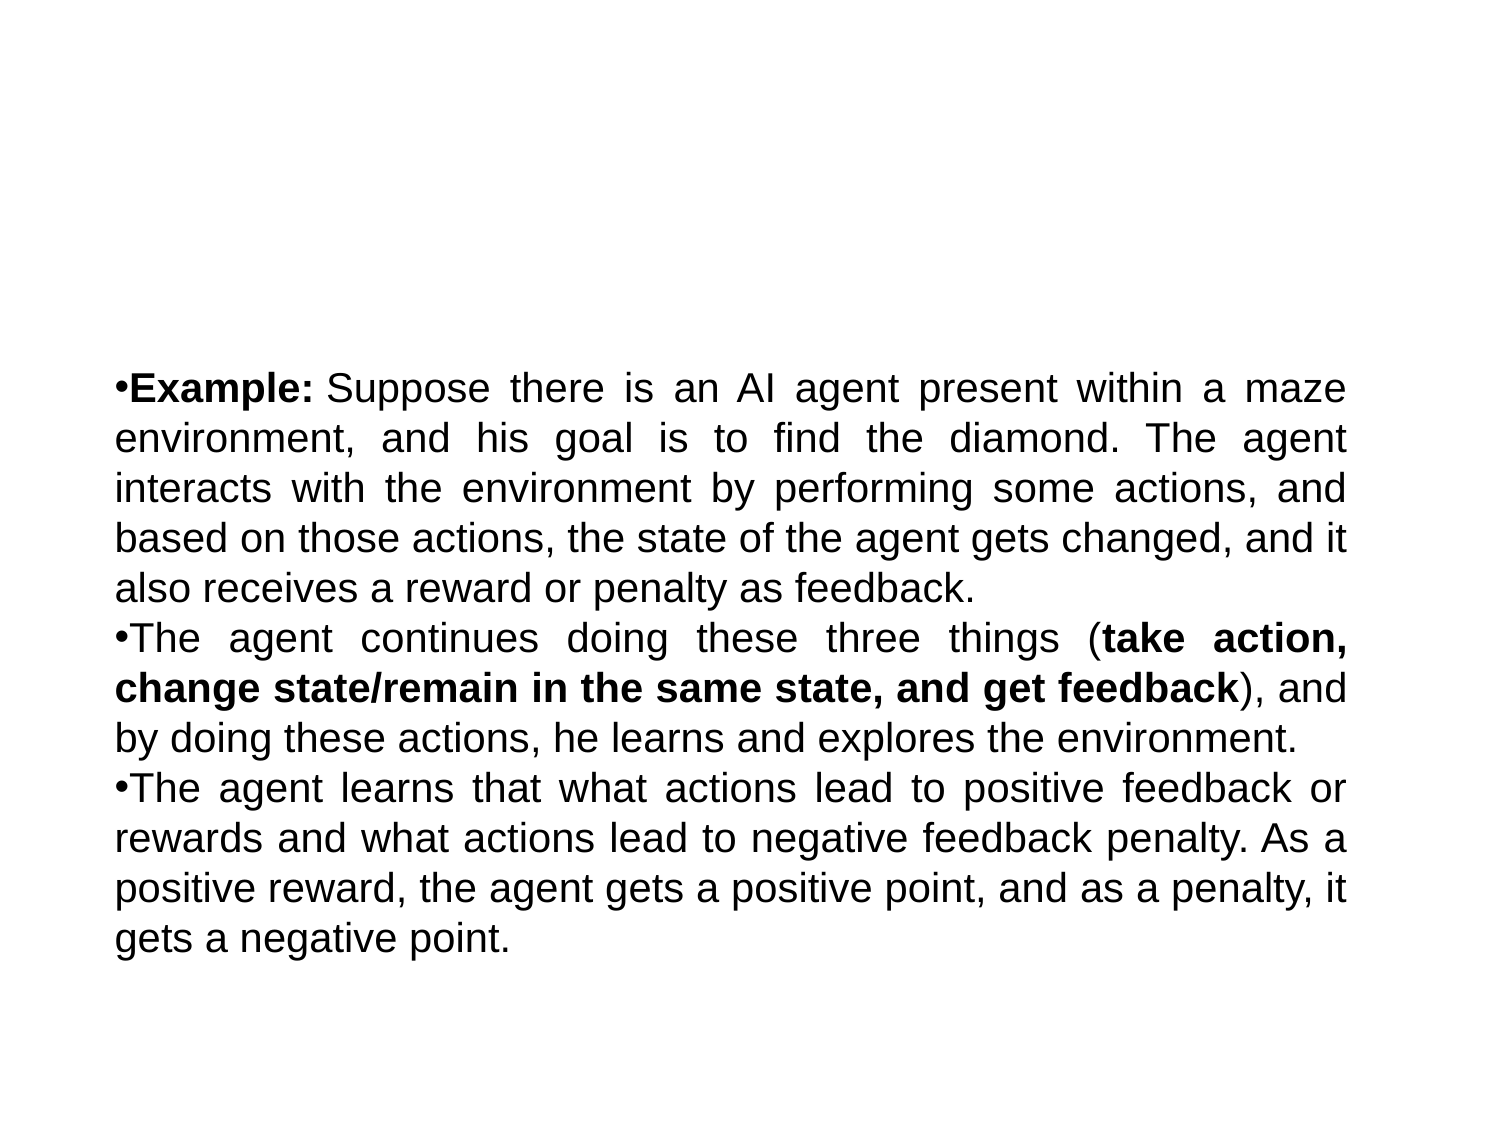

#

Example: Suppose there is an AI agent present within a maze environment, and his goal is to find the diamond. The agent interacts with the environment by performing some actions, and based on those actions, the state of the agent gets changed, and it also receives a reward or penalty as feedback.
The agent continues doing these three things (take action, change state/remain in the same state, and get feedback), and by doing these actions, he learns and explores the environment.
The agent learns that what actions lead to positive feedback or rewards and what actions lead to negative feedback penalty. As a positive reward, the agent gets a positive point, and as a penalty, it gets a negative point.